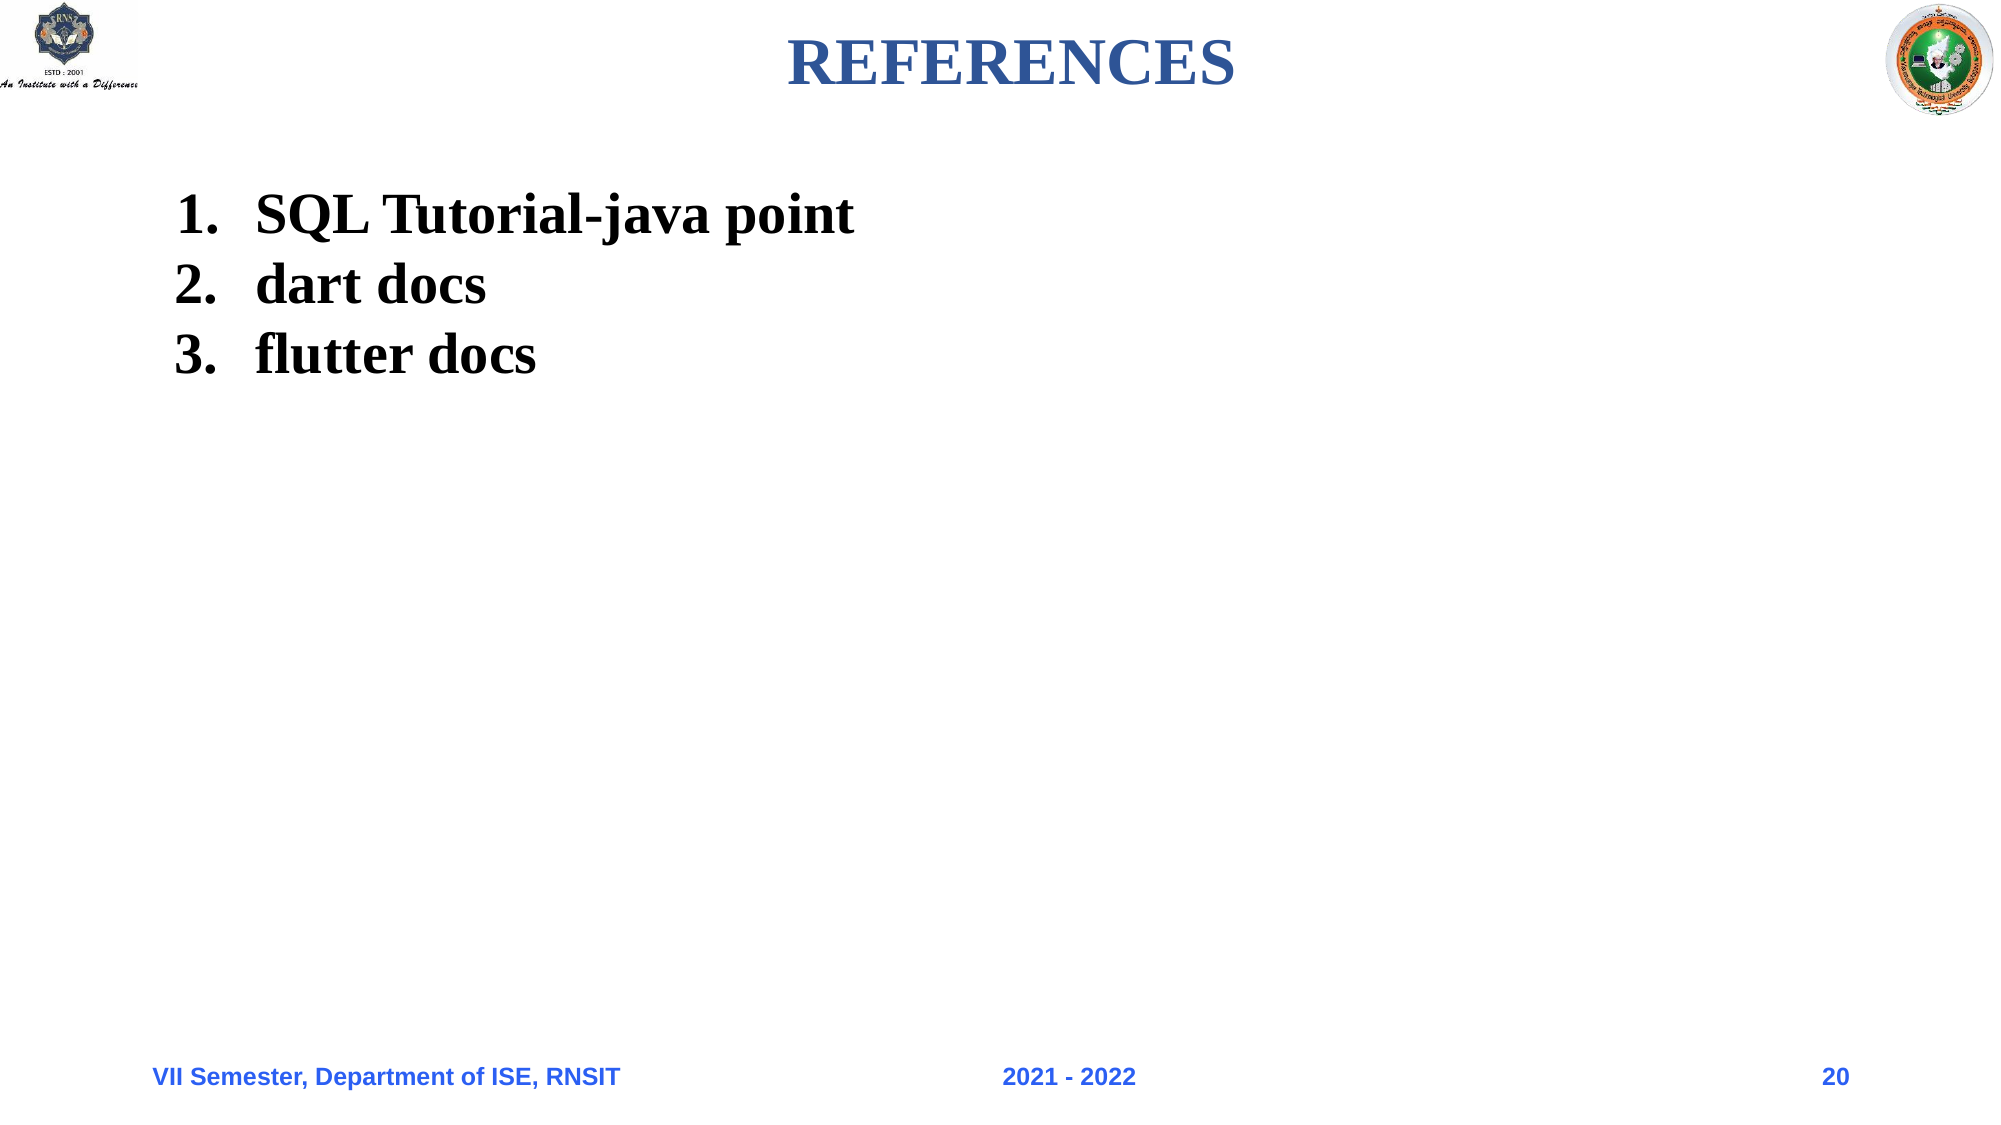

# REFERENCES
SQL Tutorial-java point
dart docs
flutter docs

VII Semester, Department of ISE, RNSIT
         2021 - 2022
20